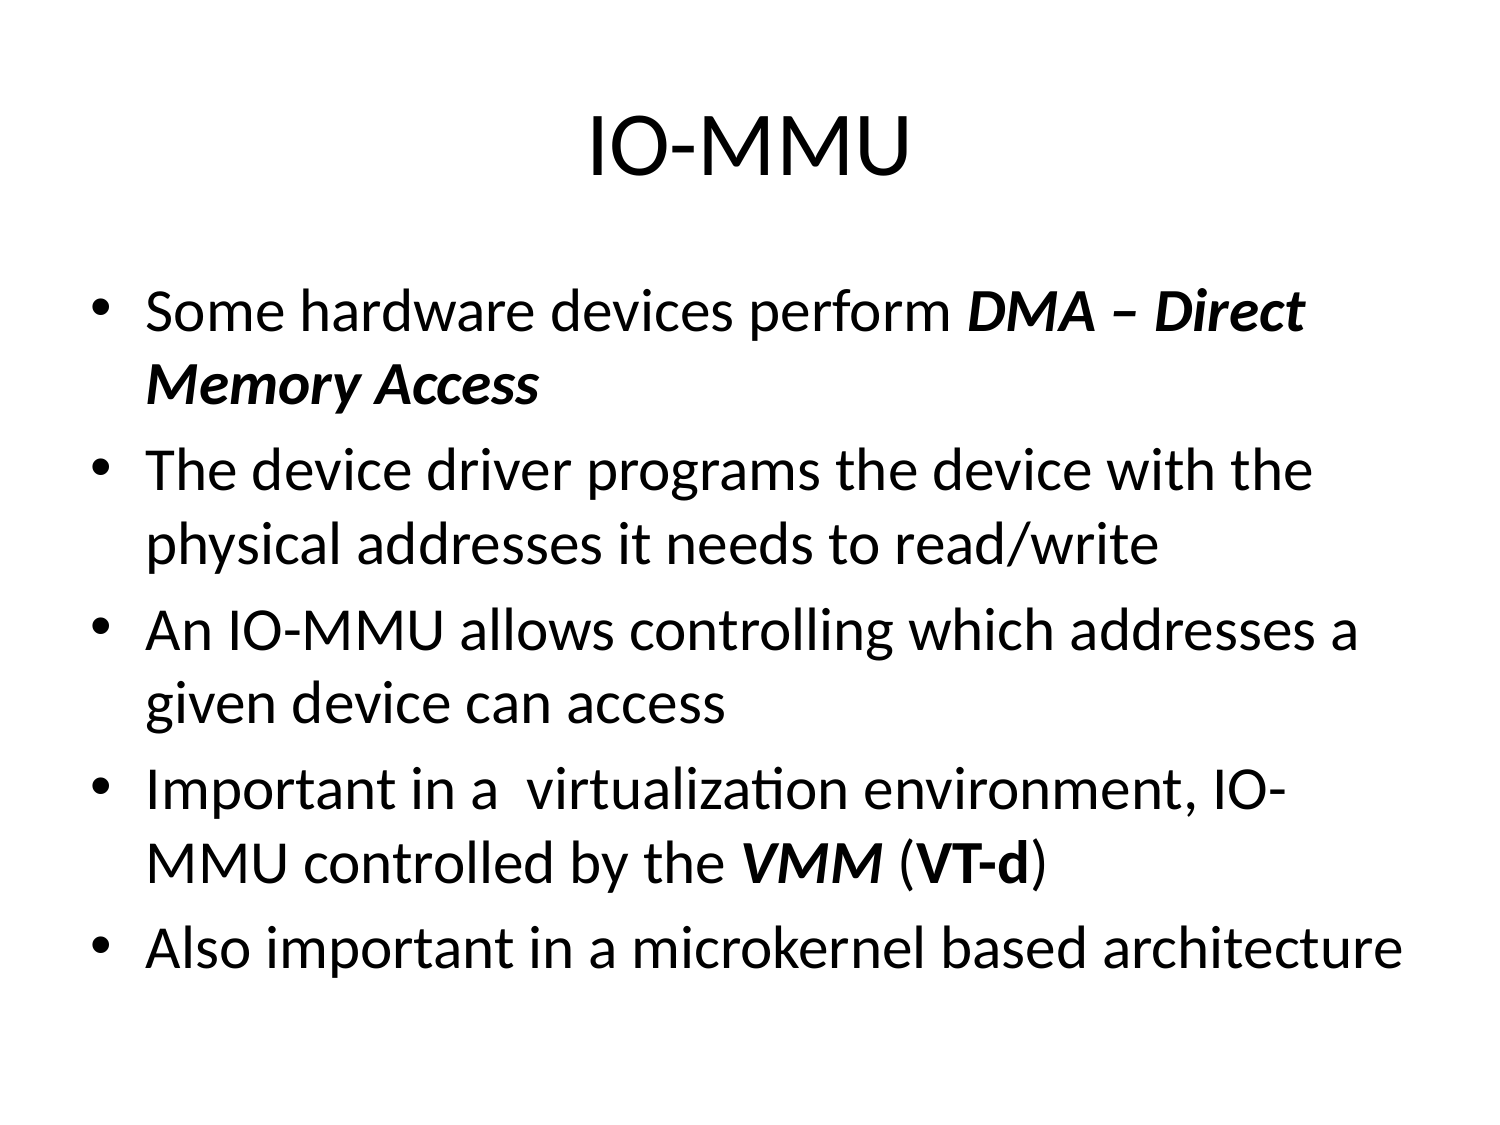

# IO-MMU
Some hardware devices perform DMA – Direct Memory Access
The device driver programs the device with the physical addresses it needs to read/write
An IO-MMU allows controlling which addresses a given device can access
Important in a  virtualization environment, IO-MMU controlled by the VMM (VT-d)
Also important in a microkernel based architecture